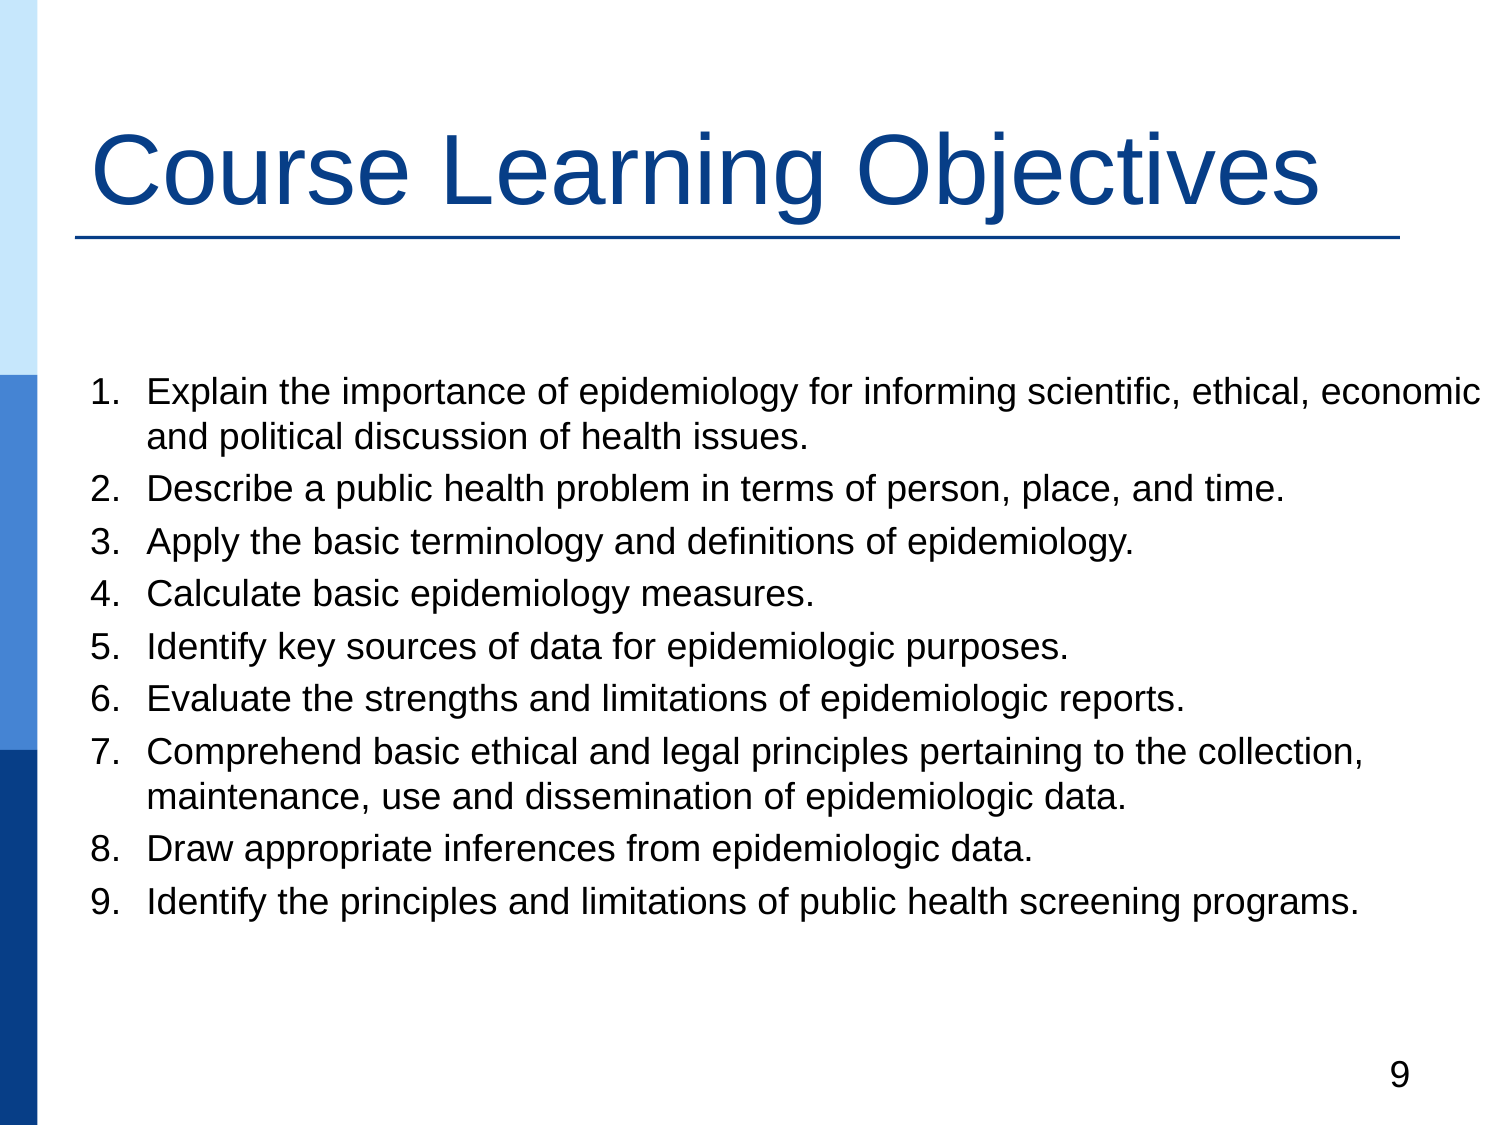

# Course Learning Objectives
Explain the importance of epidemiology for informing scientific, ethical, economic and political discussion of health issues.
Describe a public health problem in terms of person, place, and time.
Apply the basic terminology and definitions of epidemiology.
Calculate basic epidemiology measures.
Identify key sources of data for epidemiologic purposes.
Evaluate the strengths and limitations of epidemiologic reports.
Comprehend basic ethical and legal principles pertaining to the collection, maintenance, use and dissemination of epidemiologic data.
Draw appropriate inferences from epidemiologic data.
Identify the principles and limitations of public health screening programs.

9